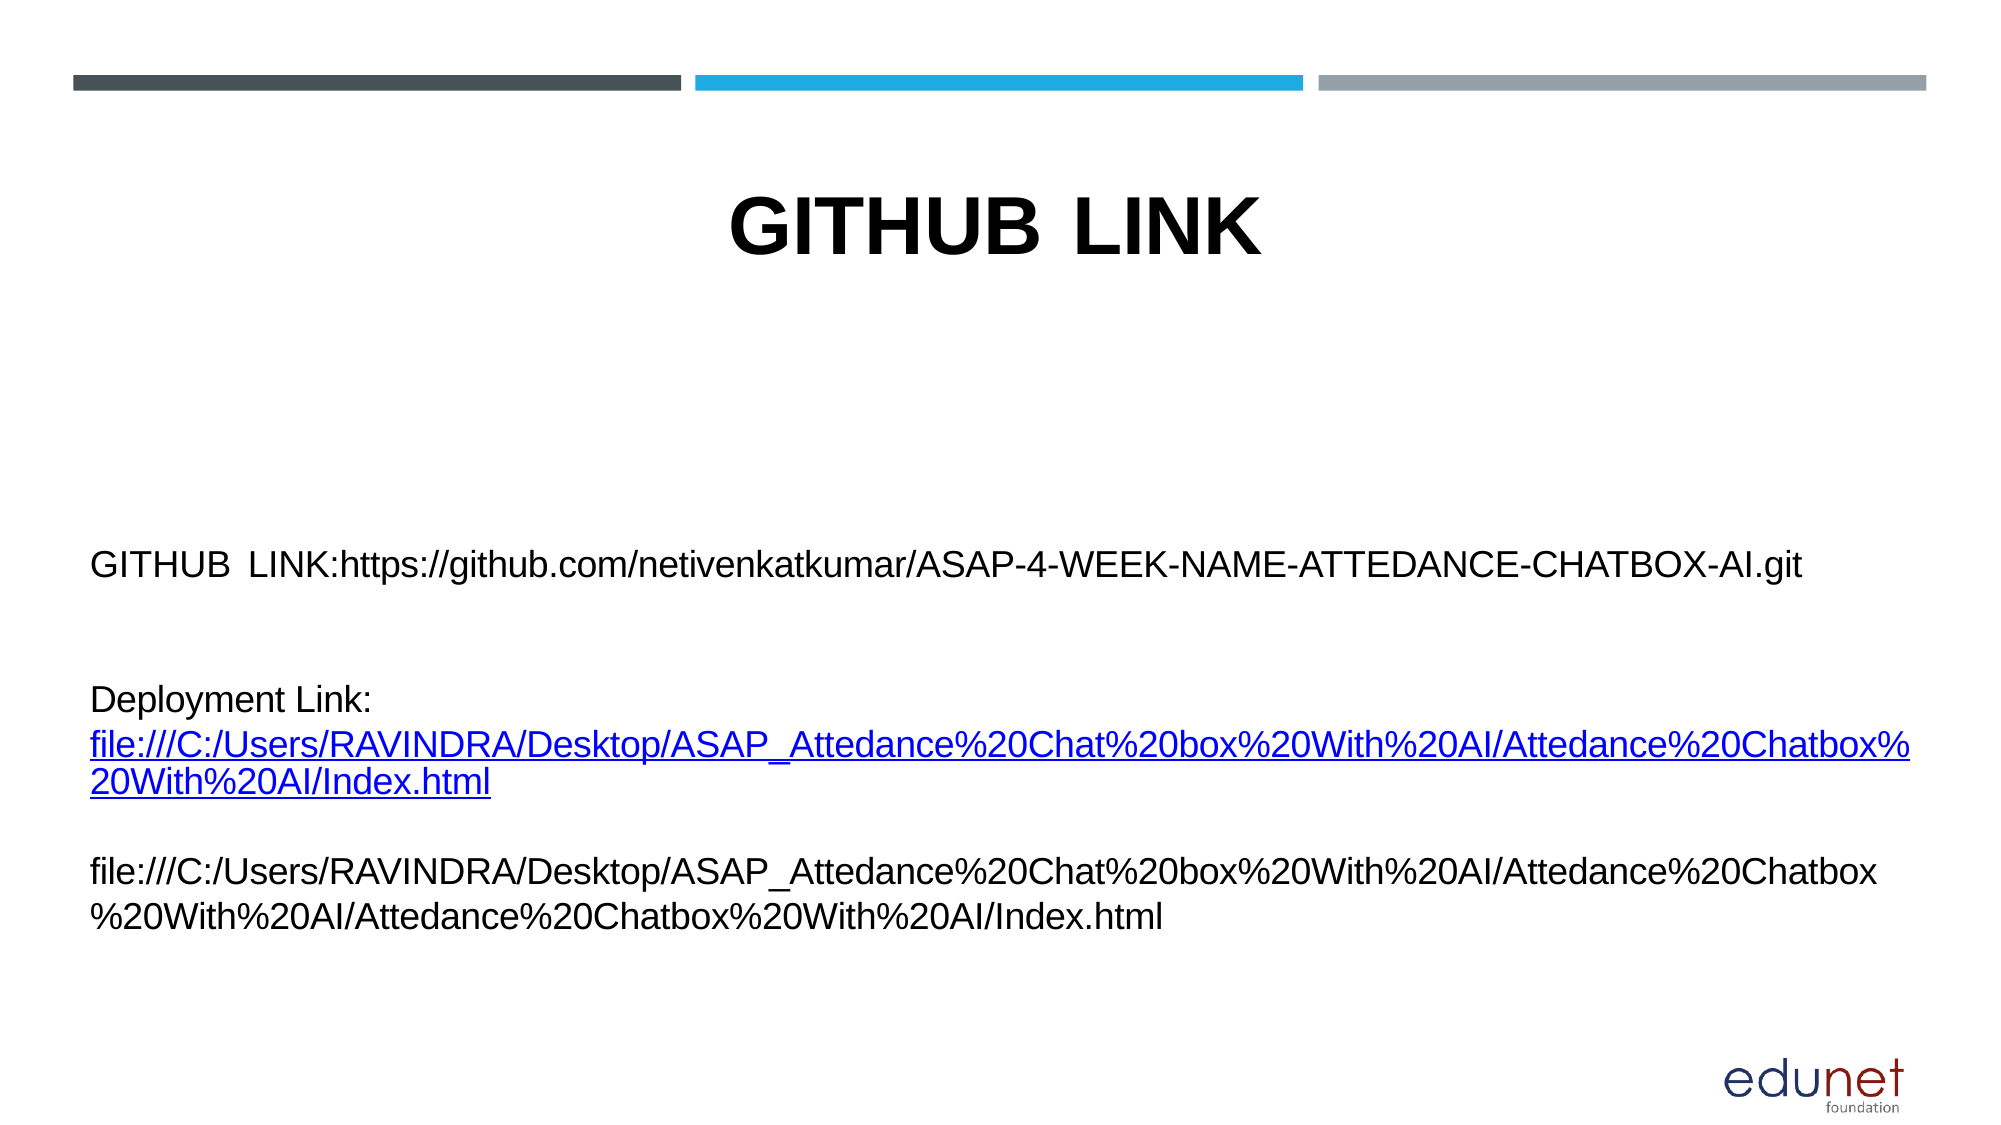

# GITHUB LINK
GITHUB LINK:https://github.com/netivenkatkumar/ASAP-4-WEEK-NAME-ATTEDANCE-CHATBOX-AI.git

Deployment Link:  file:///C:/Users/RAVINDRA/Desktop/ASAP_Attedance%20Chat%20box%20With%20AI/Attedance%20Chatbox%20With%20AI/Index.html

file:///C:/Users/RAVINDRA/Desktop/ASAP_Attedance%20Chat%20box%20With%20AI/Attedance%20Chatbox%20With%20AI/Attedance%20Chatbox%20With%20AI/Index.html